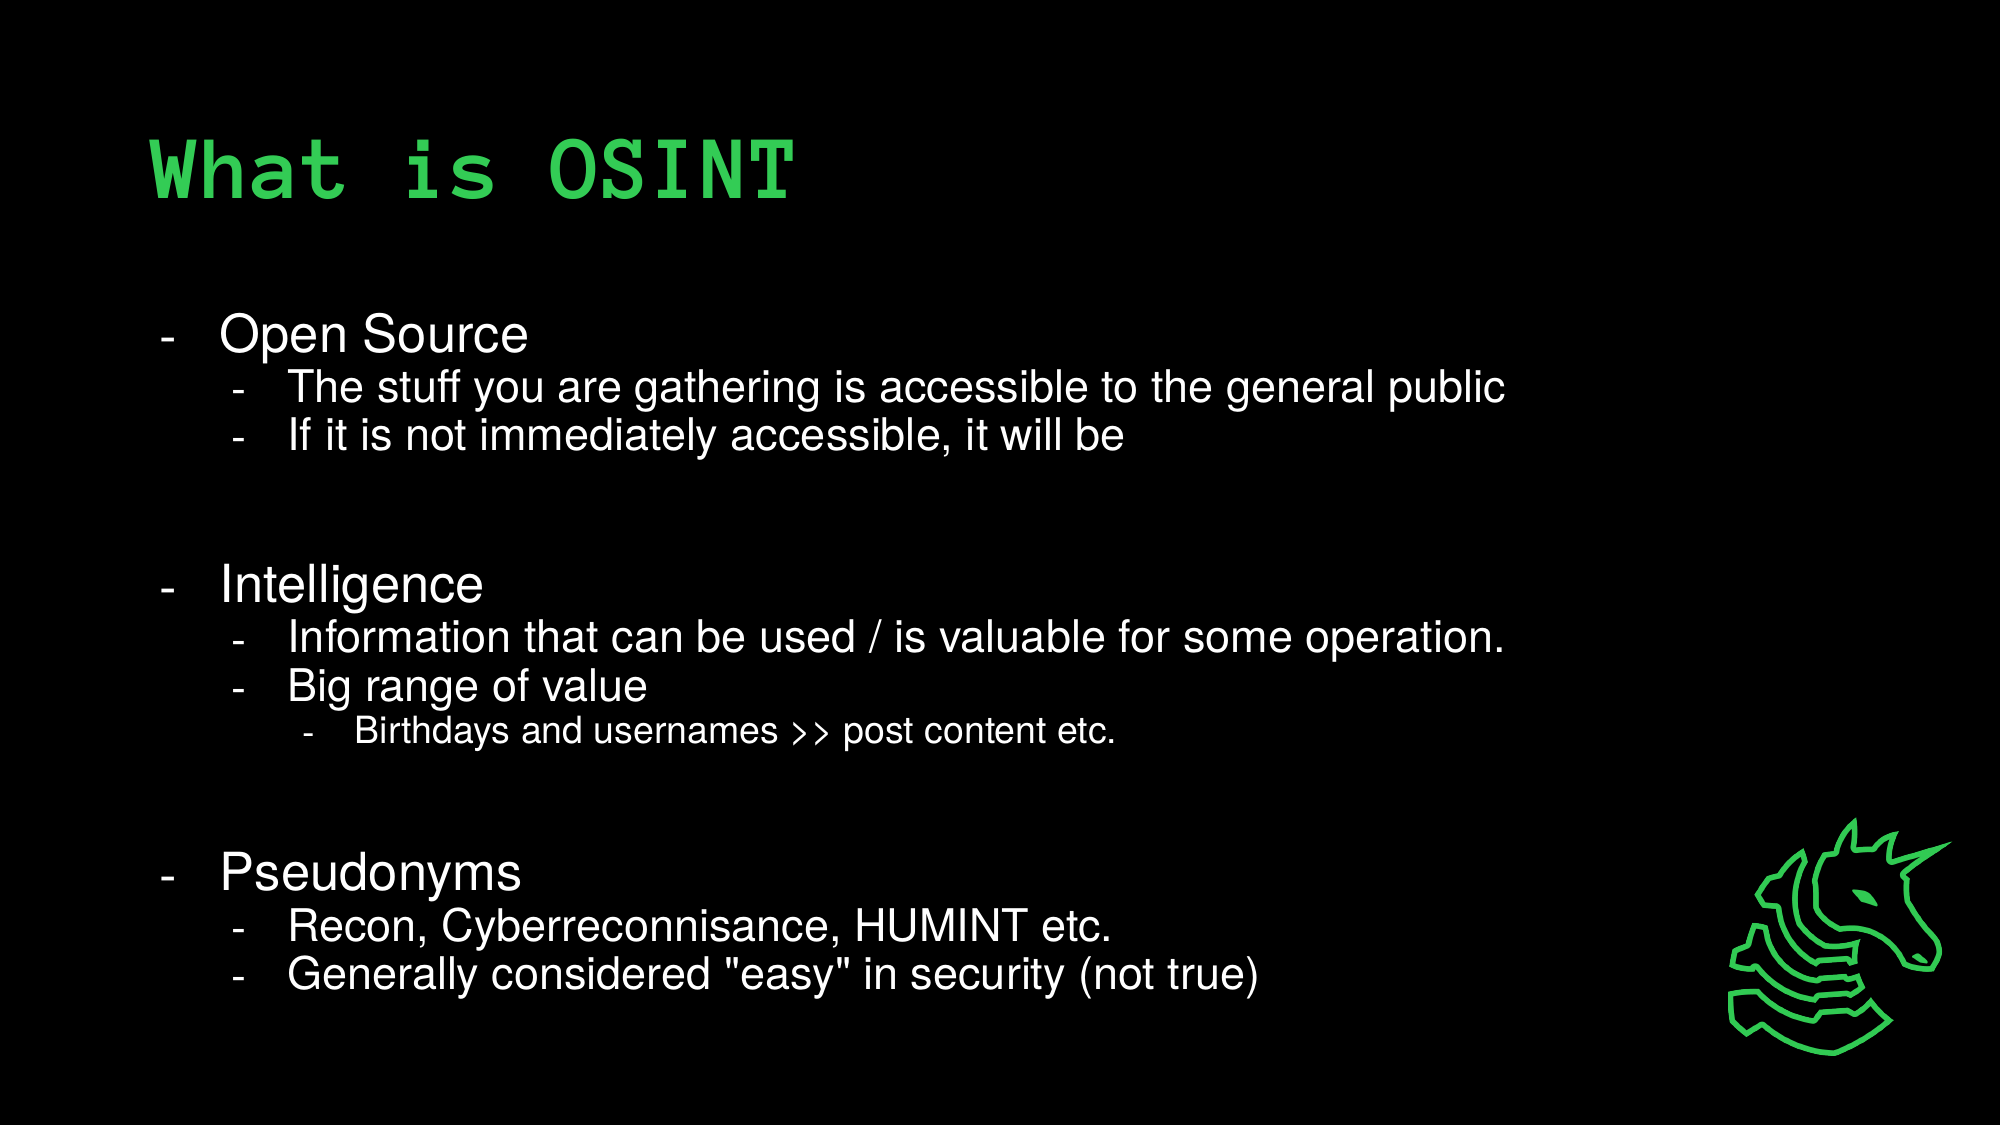

# What is OSINT
Open Source
The stuff you are gathering is accessible to the general public
If it is not immediately accessible, it will be
Intelligence
Information that can be used / is valuable for some operation.
Big range of value
Birthdays and usernames >> post content etc.

Pseudonyms
Recon, Cyberreconnisance, HUMINT etc.
Generally considered "easy" in security (not true)